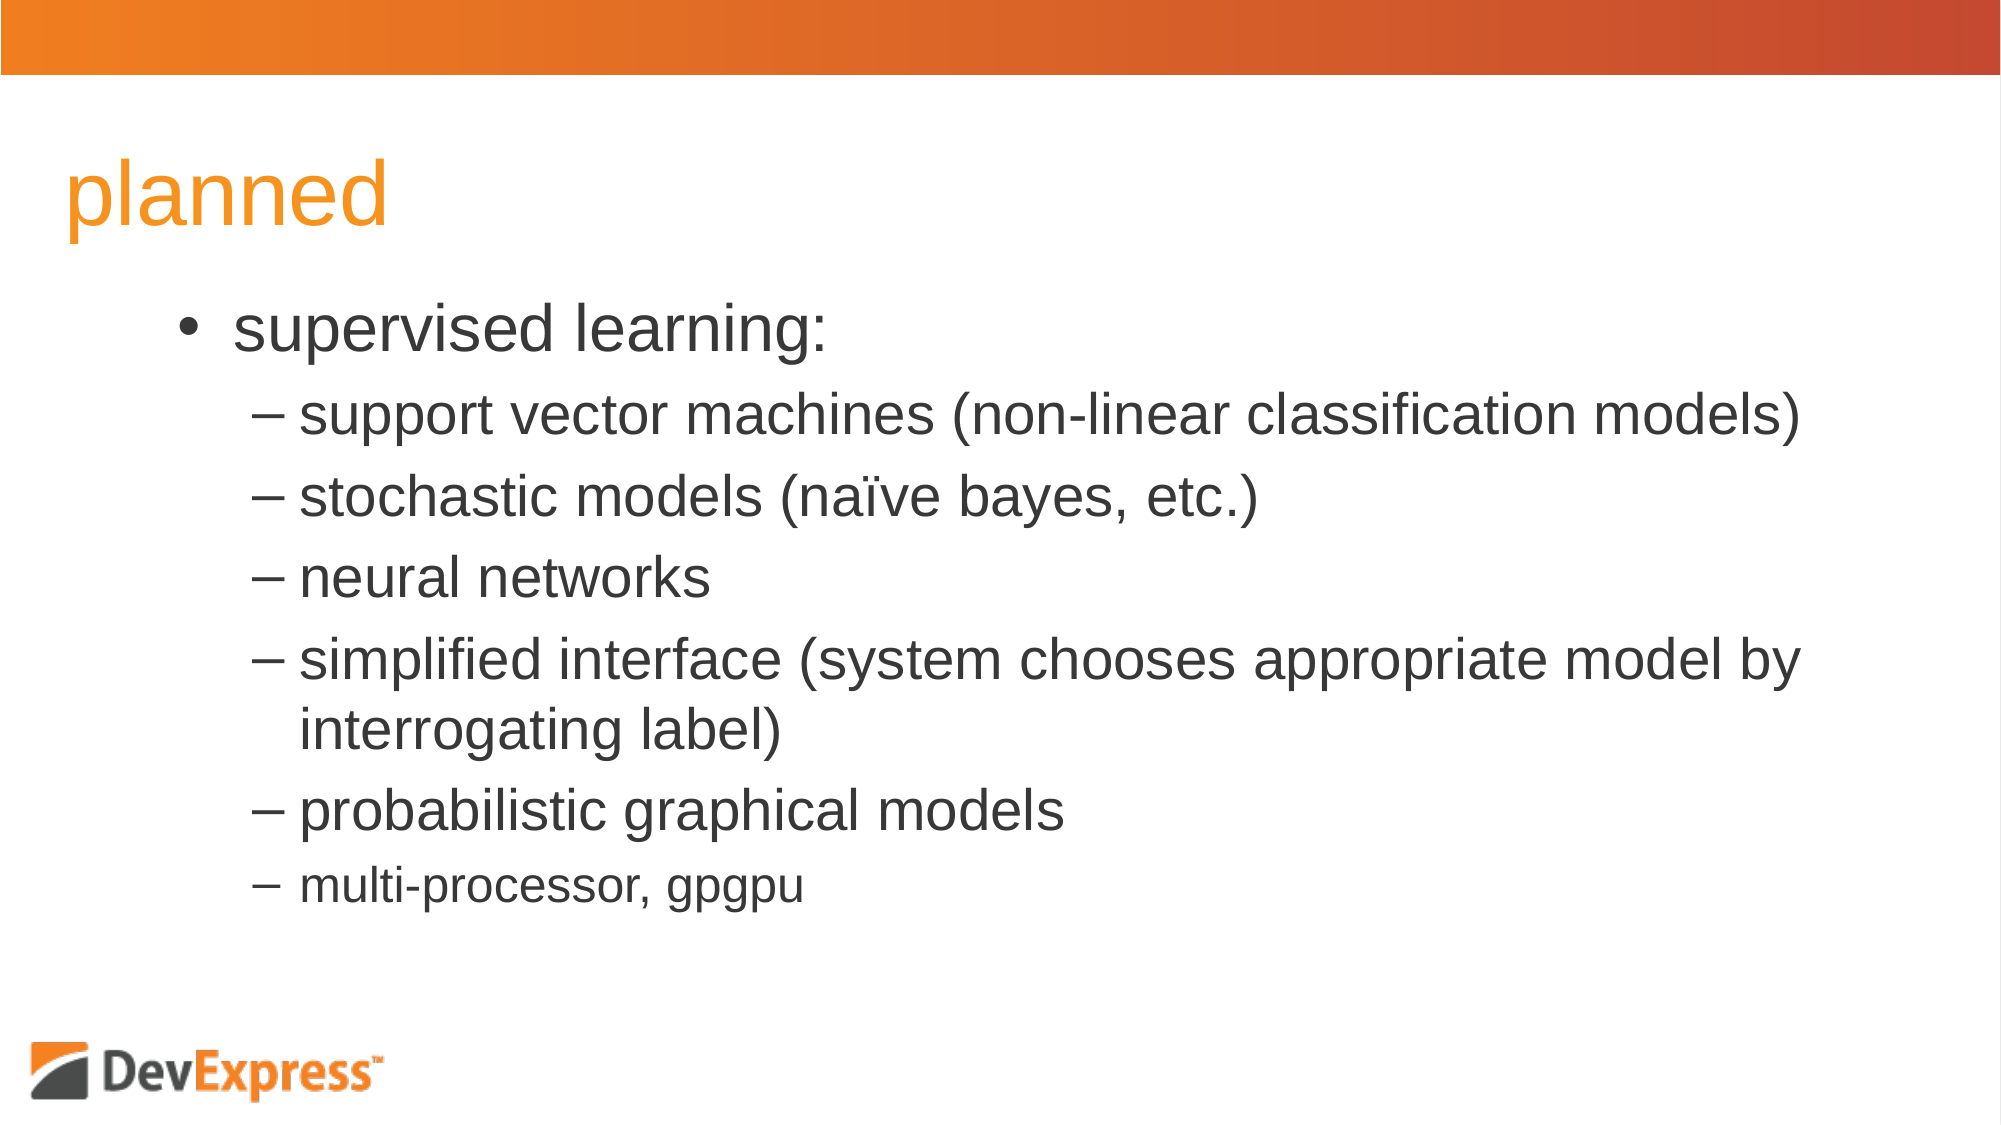

# planned
supervised learning:
support vector machines (non-linear classification models)
stochastic models (naïve bayes, etc.)
neural networks
simplified interface (system chooses appropriate model by interrogating label)
probabilistic graphical models
multi-processor, gpgpu